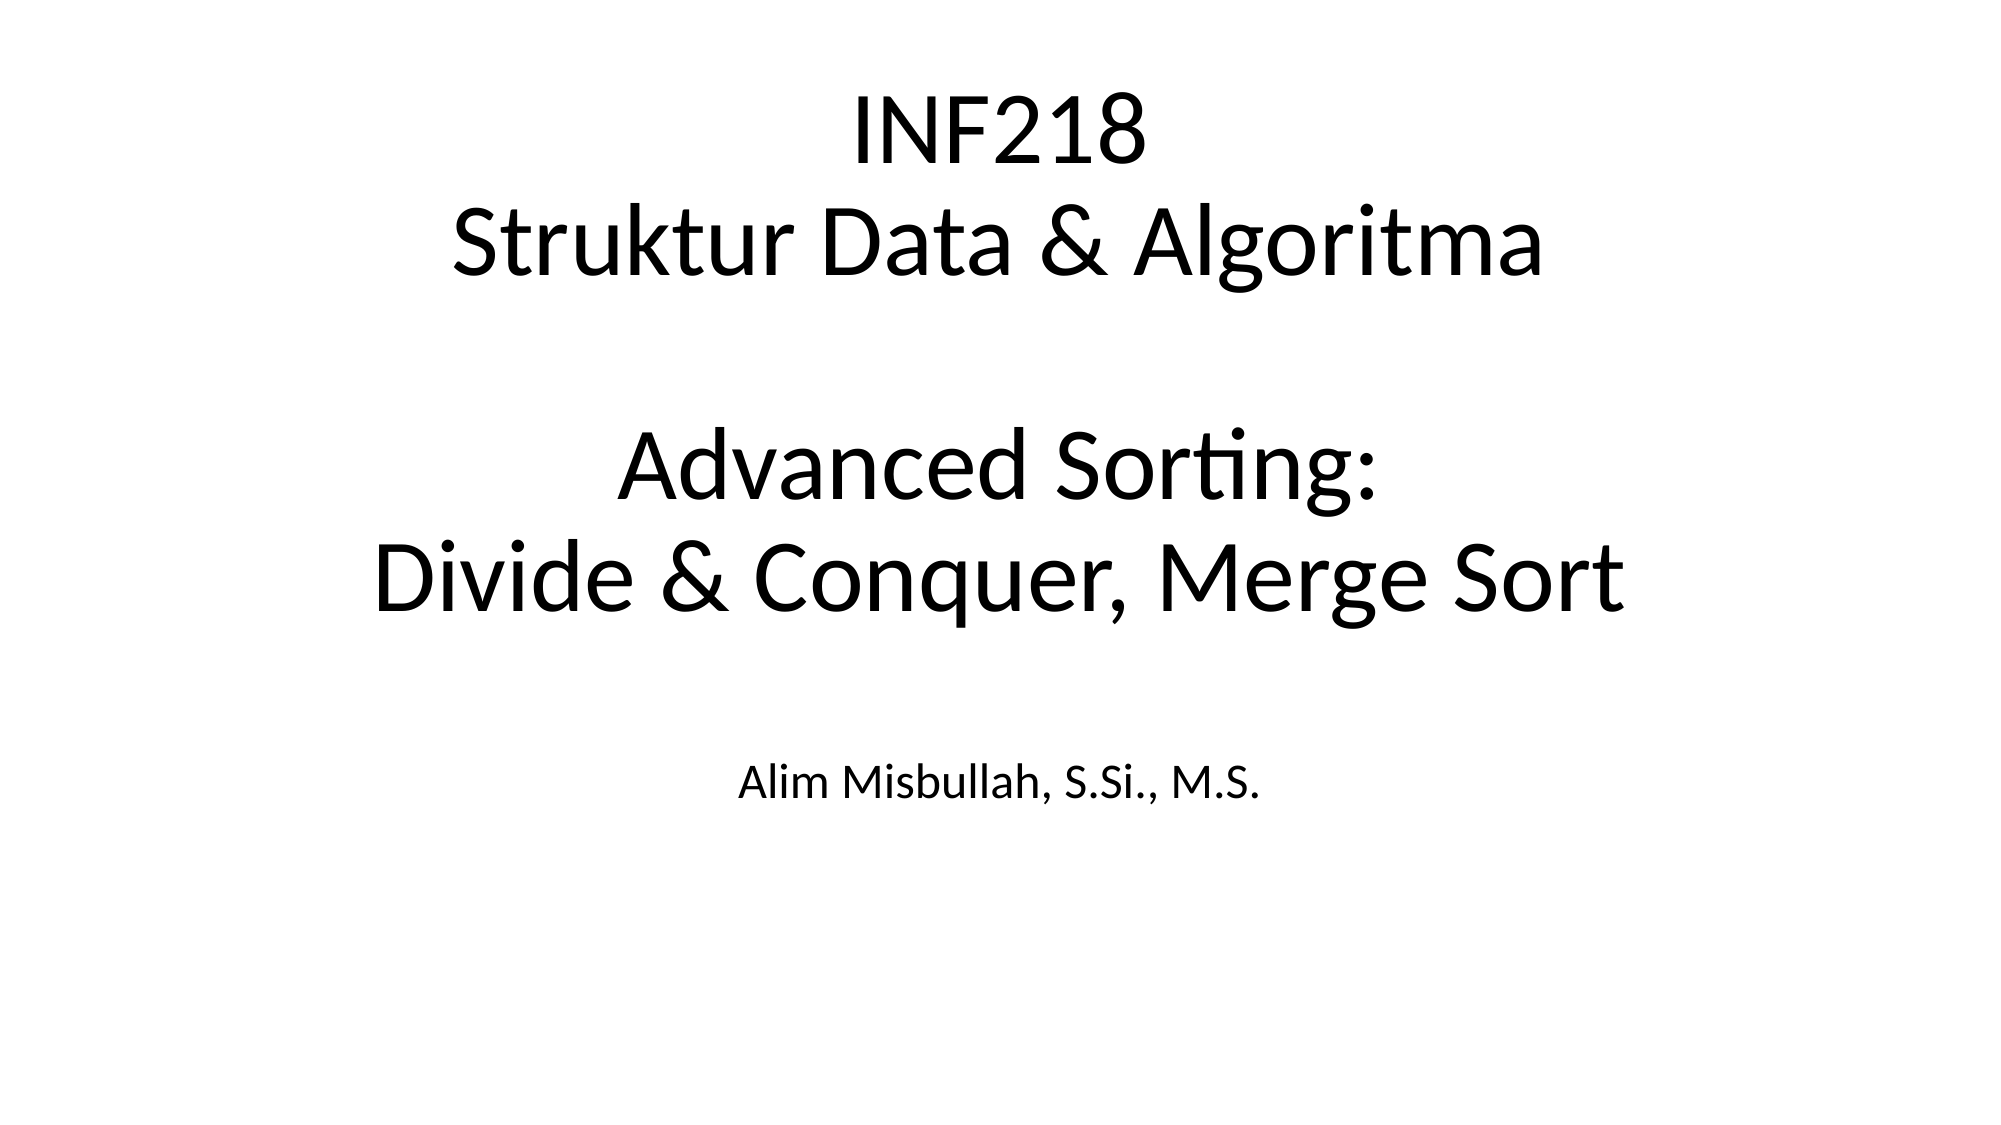

# INF218 Struktur Data & Algoritma Advanced Sorting: Divide & Conquer, Merge Sort
Alim Misbullah, S.Si., M.S.